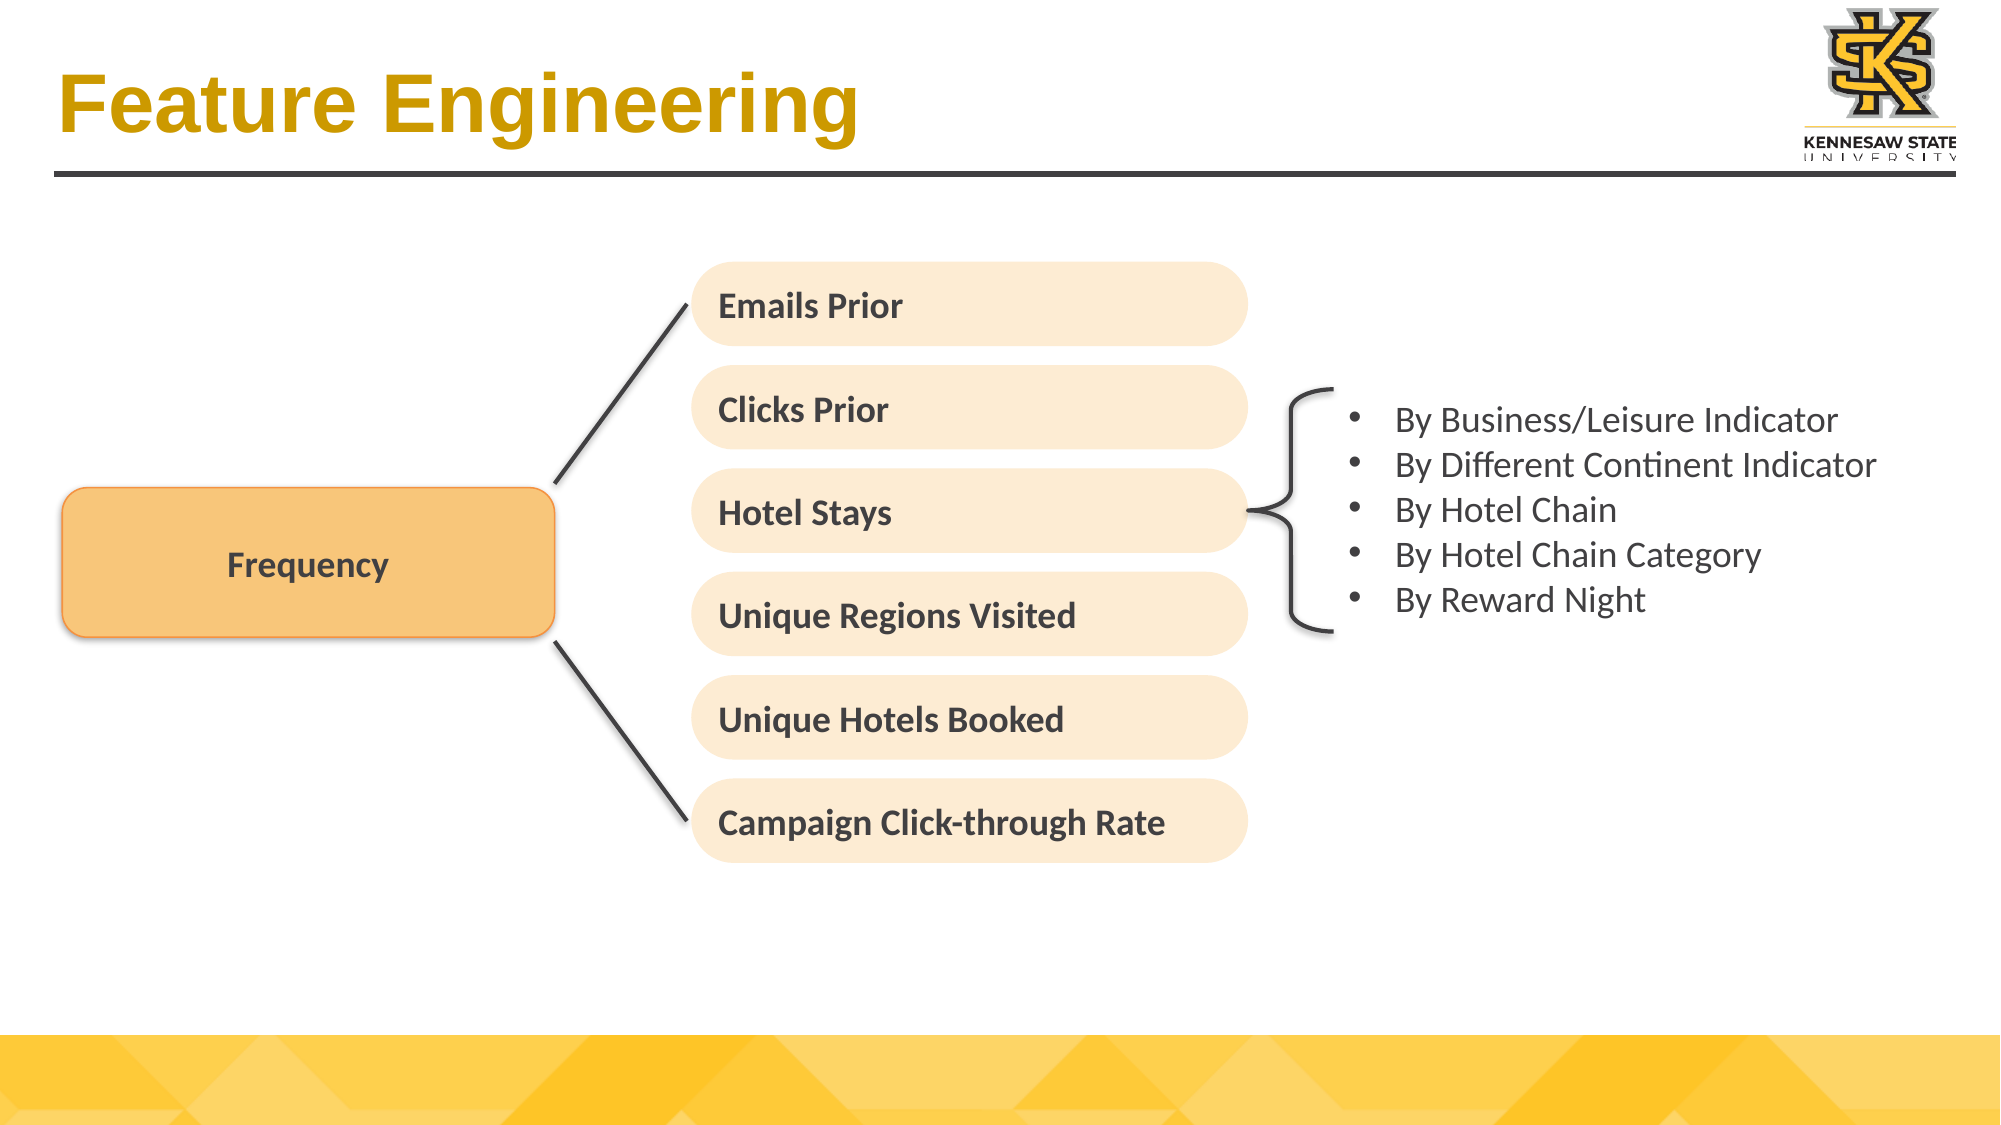

# Feature Engineering
Emails Prior
Clicks Prior
By Business/Leisure Indicator
By Different Continent Indicator
By Hotel Chain
By Hotel Chain Category
By Reward Night

Hotel Stays
Frequency
Unique Regions Visited
Unique Hotels Booked
Campaign Click-through Rate
14